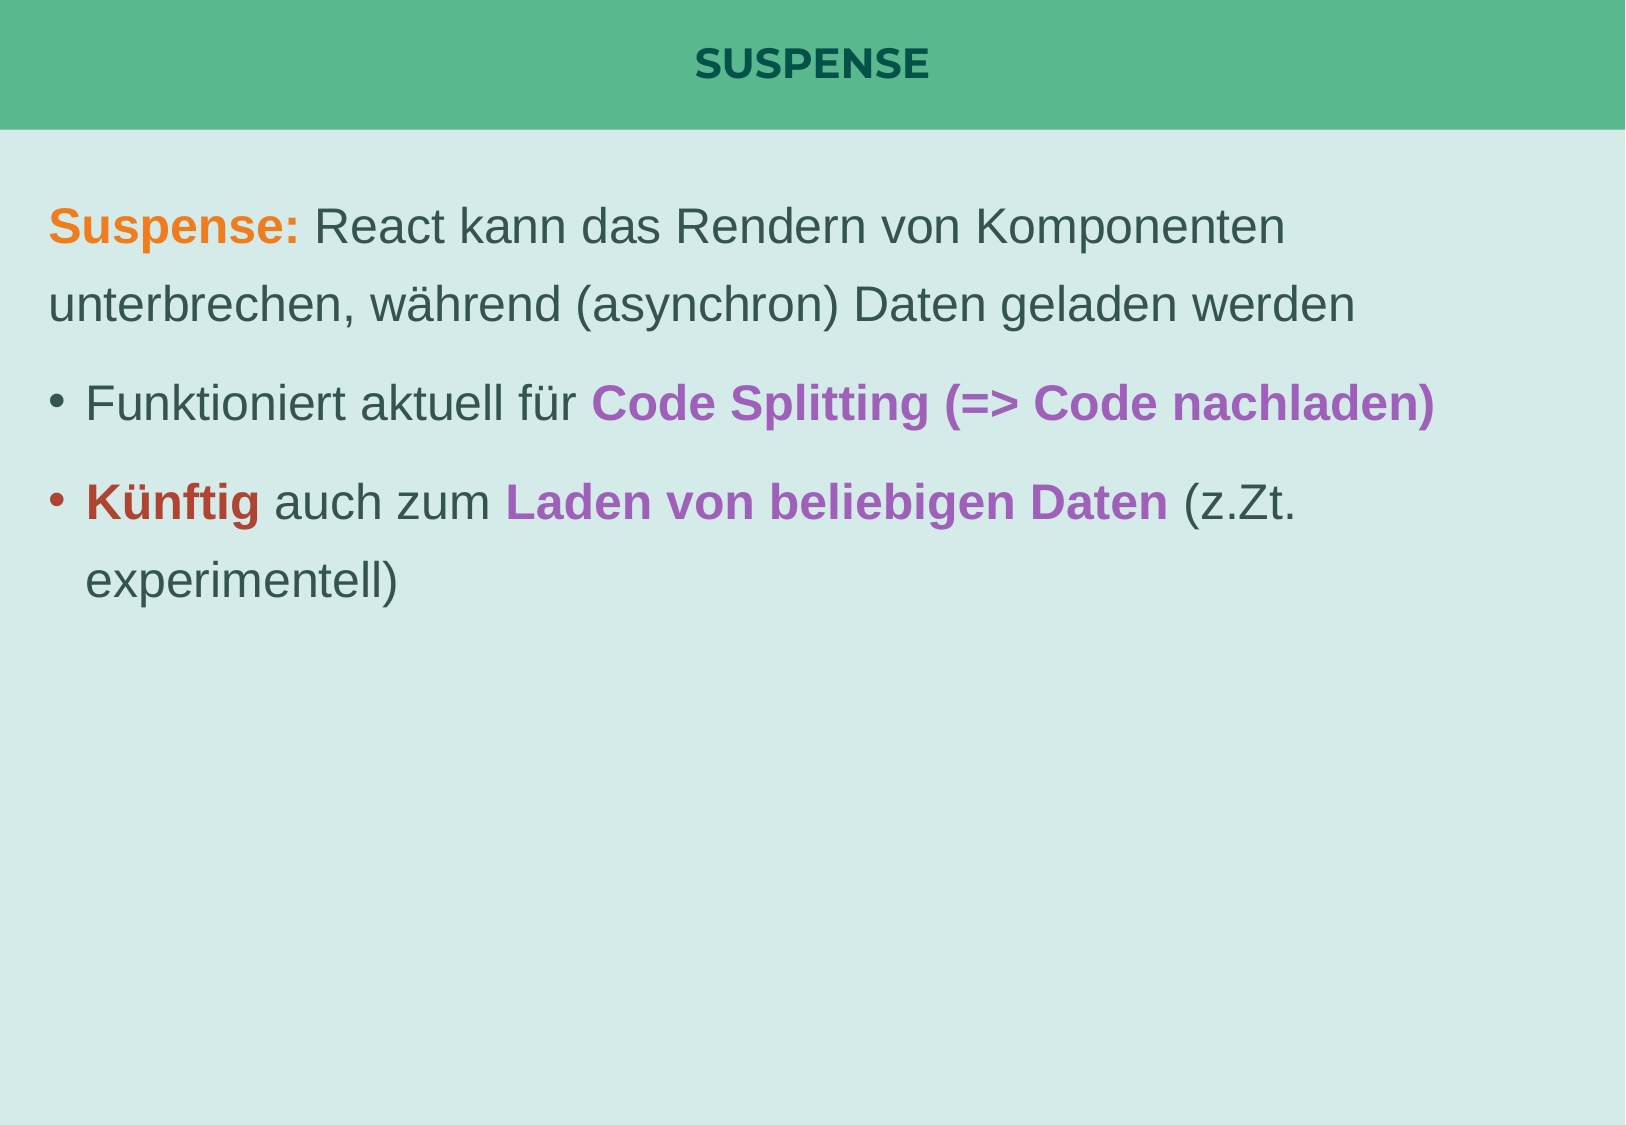

# Suspense
Suspense: React kann das Rendern von Komponenten unterbrechen, während (asynchron) Daten geladen werden
Funktioniert aktuell für Code Splitting (=> Code nachladen)
Künftig auch zum Laden von beliebigen Daten (z.Zt. experimentell)